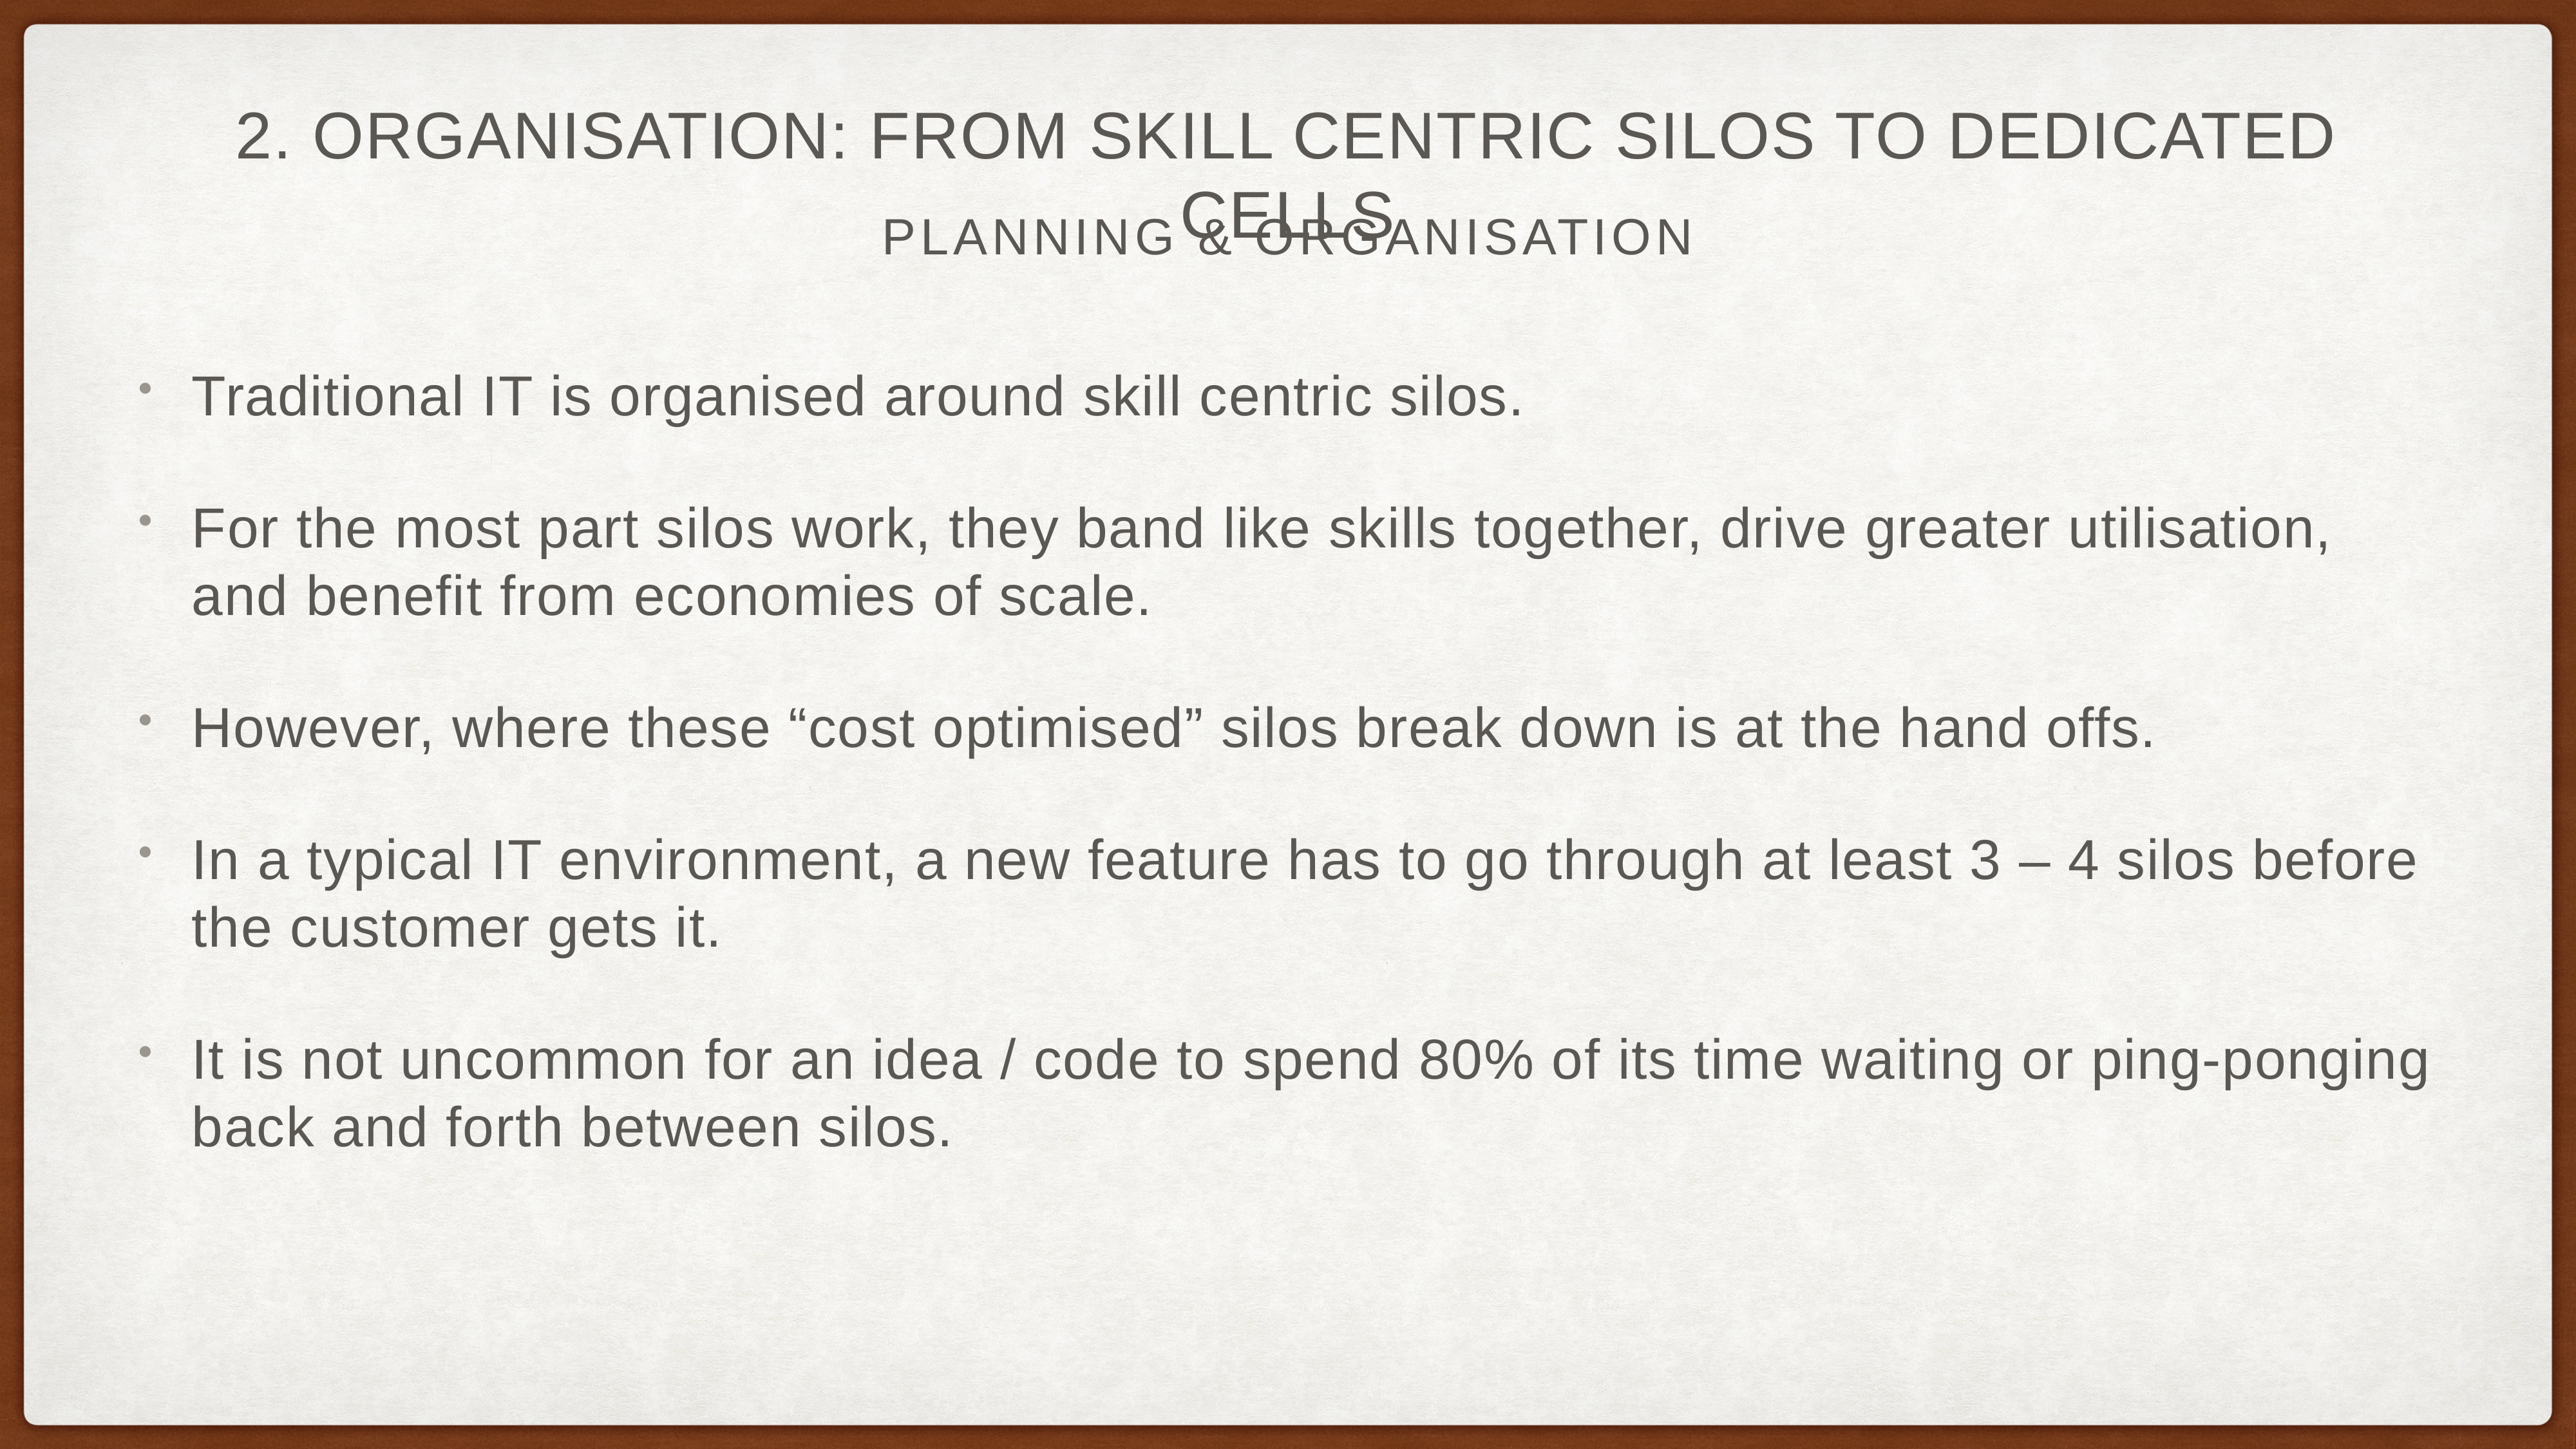

# 2. Organisation: From Skill Centric Silos to Dedicated Cells
Planning & Organisation
Traditional IT is organised around skill centric silos.
For the most part silos work, they band like skills together, drive greater utilisation, and benefit from economies of scale.
However, where these “cost optimised” silos break down is at the hand offs.
In a typical IT environment, a new feature has to go through at least 3 – 4 silos before the customer gets it.
It is not uncommon for an idea / code to spend 80% of its time waiting or ping-ponging back and forth between silos.